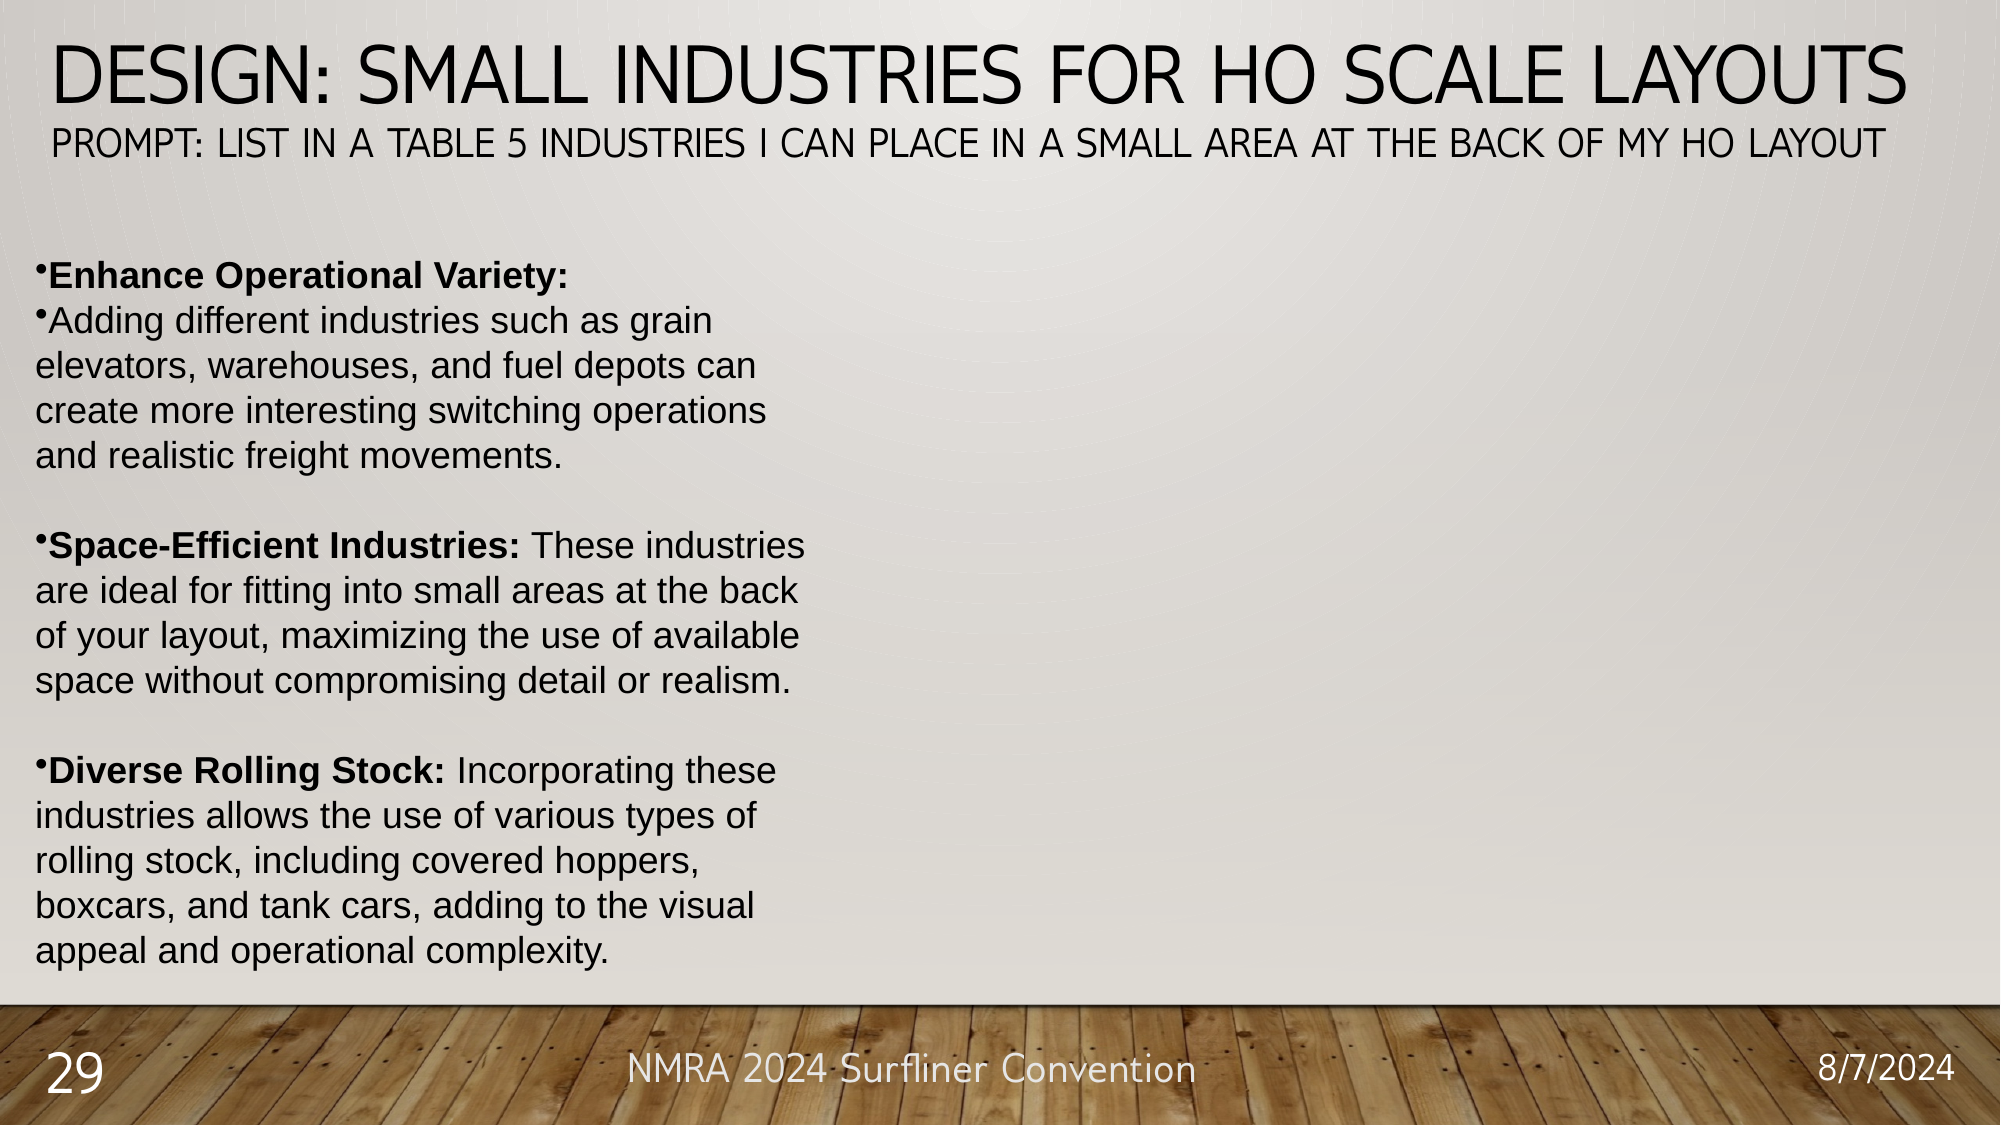

Design: Small Industries for HO Scale Layouts
prompt: list in a table 5 industries I can place in a small area at the back of my ho layout
Enhance Operational Variety:
Adding different industries such as grain elevators, warehouses, and fuel depots can create more interesting switching operations and realistic freight movements.

Space-Efficient Industries: These industries are ideal for fitting into small areas at the back of your layout, maximizing the use of available space without compromising detail or realism.

Diverse Rolling Stock: Incorporating these industries allows the use of various types of rolling stock, including covered hoppers, boxcars, and tank cars, adding to the visual appeal and operational complexity.
29
NMRA 2024 Surfliner Convention
8/7/2024